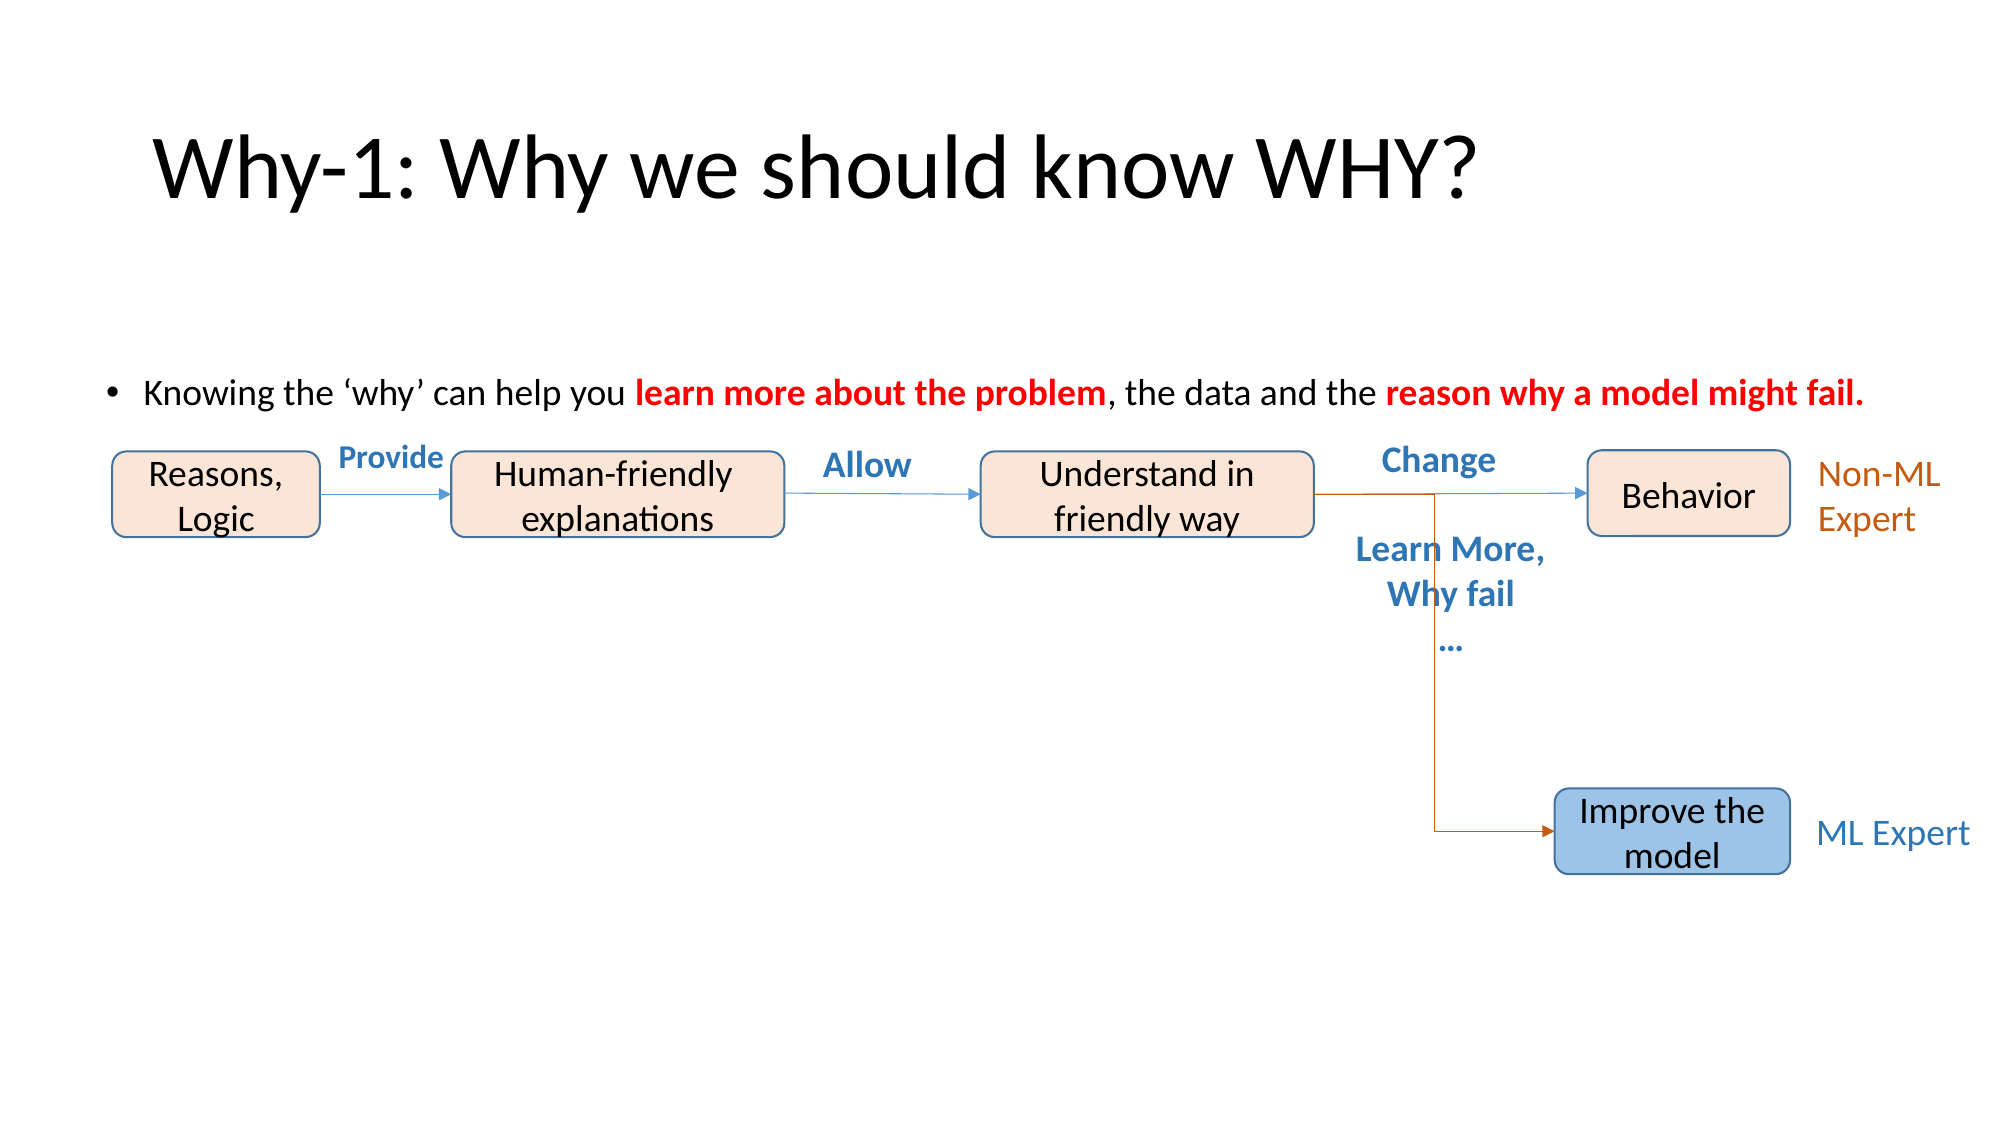

# Why-1: Why we should know WHY?
Knowing the ‘why’ can help you learn more about the problem, the data and the reason why a model might fail.
Provide
Human-friendly
explanations
Change
Behavior
Learn More,
Why fail
…
Allow
Understand in friendly way
Non-ML Expert
Reasons,
Logic
Improve the model
ML Expert